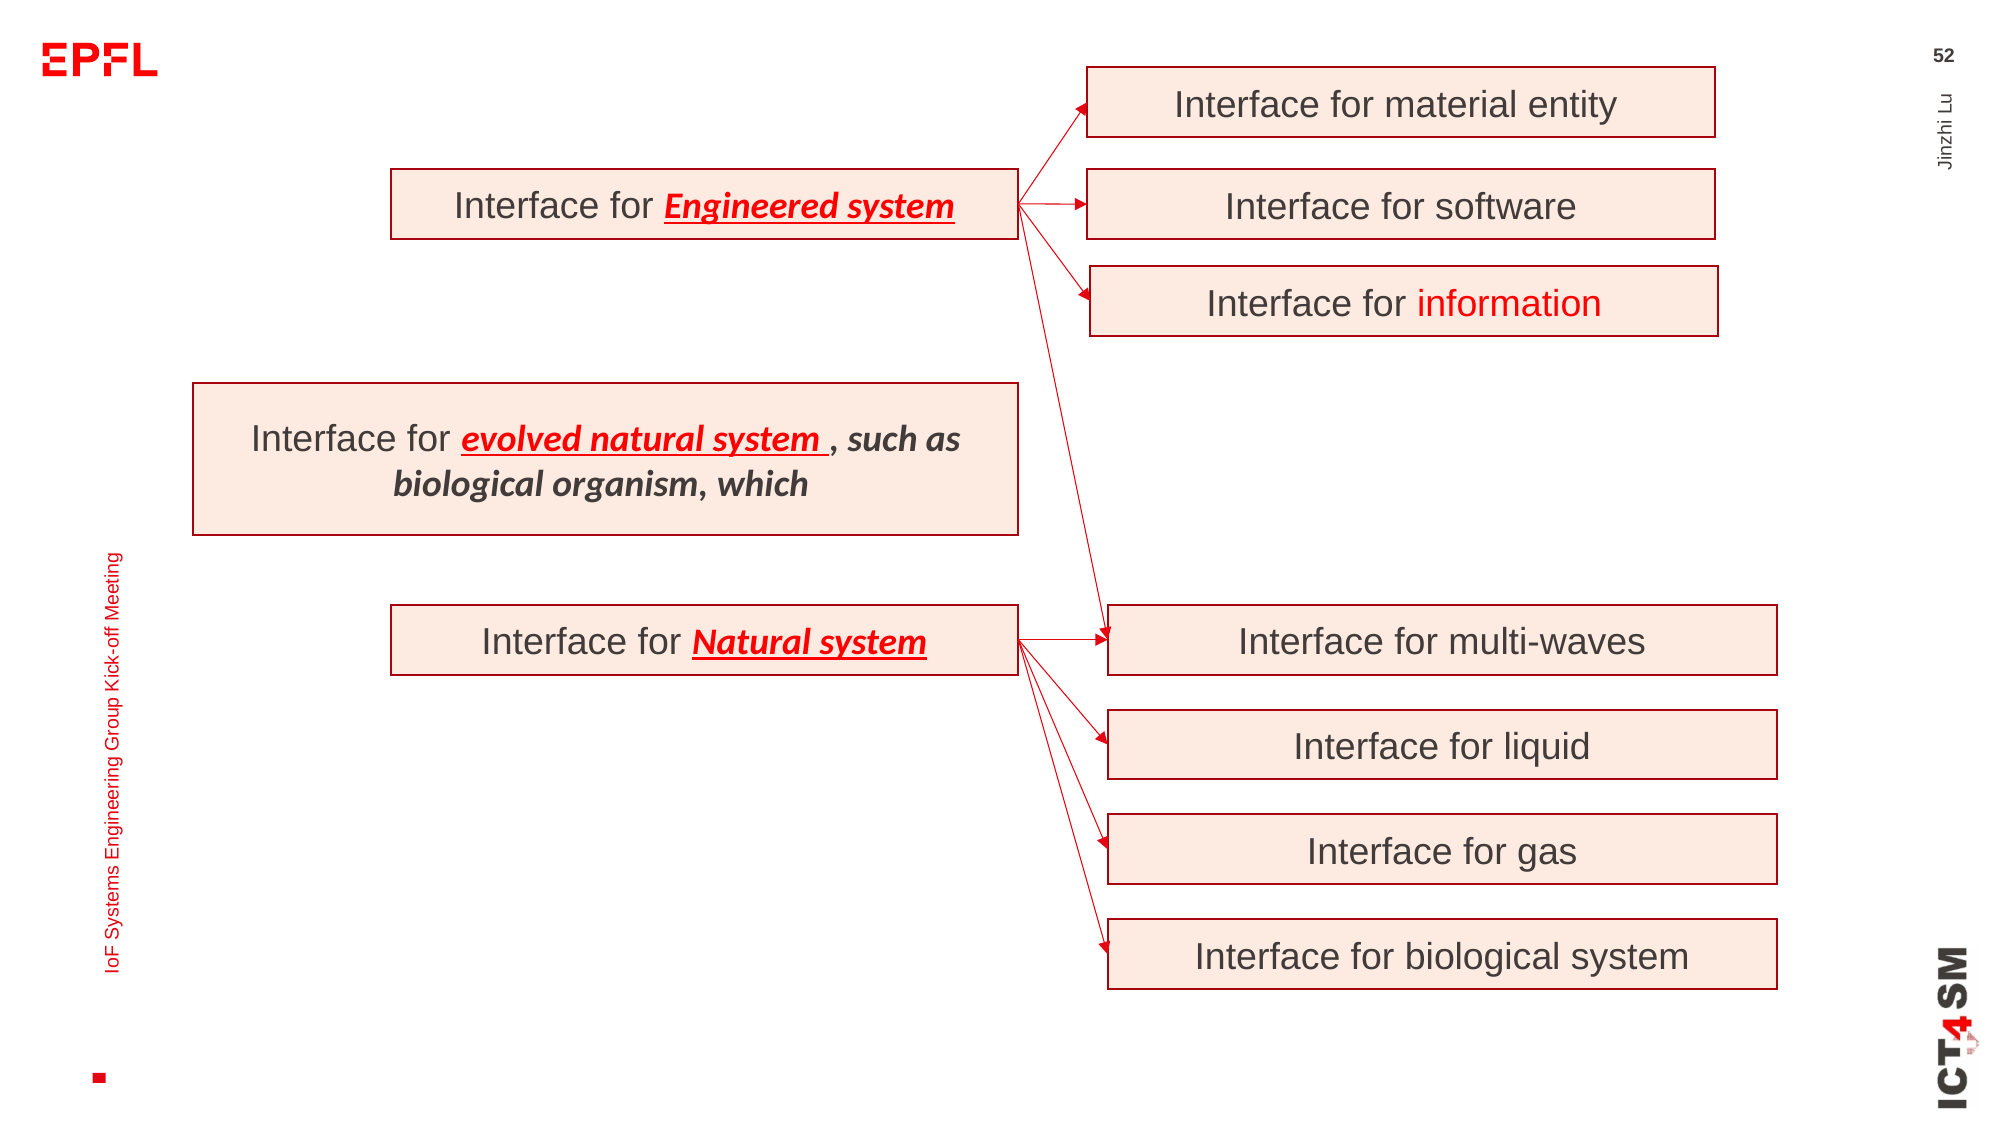

52
Interface for material entity
Interface for Engineered system
Interface for software
Interface for information
Jinzhi Lu
Interface for evolved natural system , such as biological organism, which
IoF Systems Engineering Group Kick-off Meeting
Interface for multi-waves
Interface for Natural system
Interface for liquid
Interface for gas
Interface for biological system